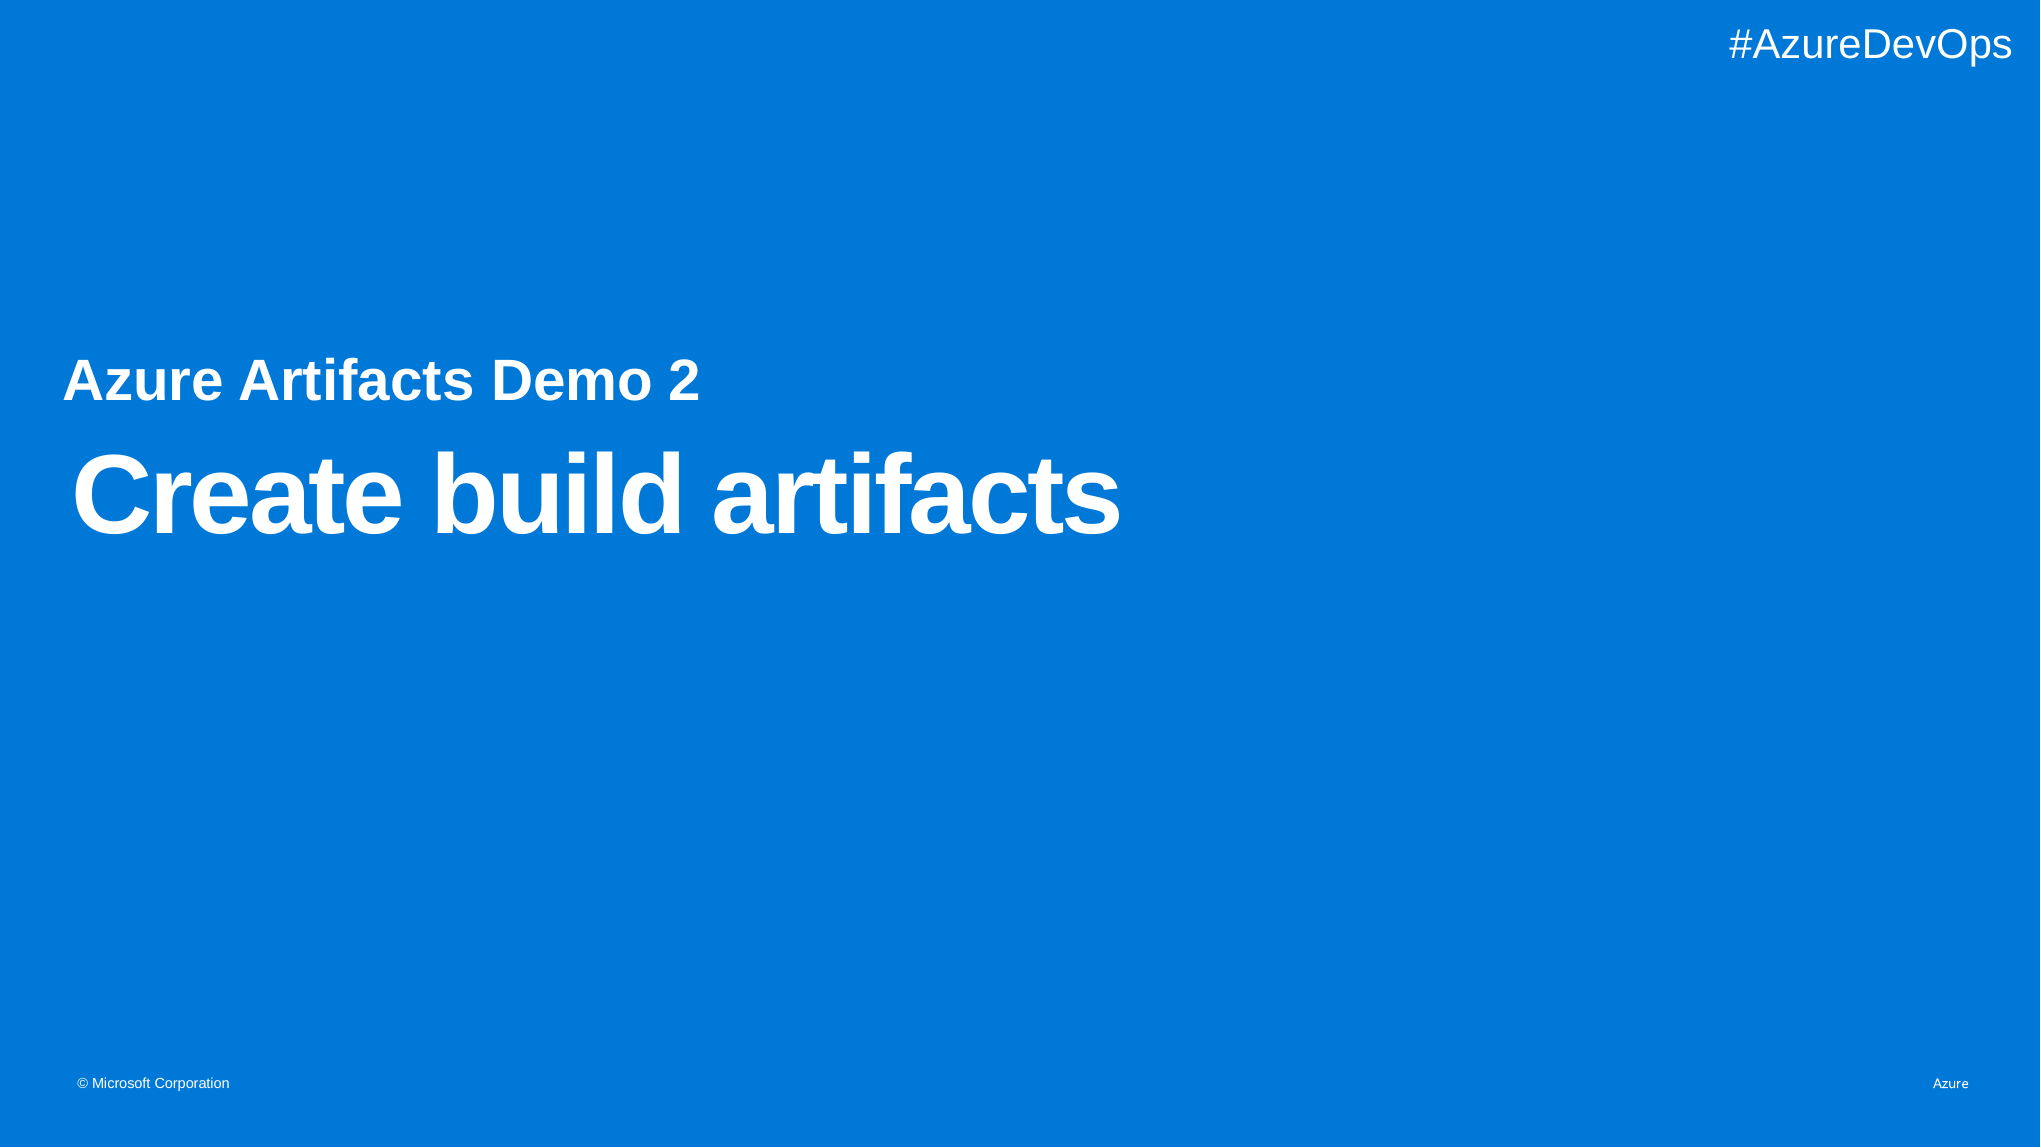

#AzureDevOps
Azure Artifacts Demo 2
# Create build artifacts